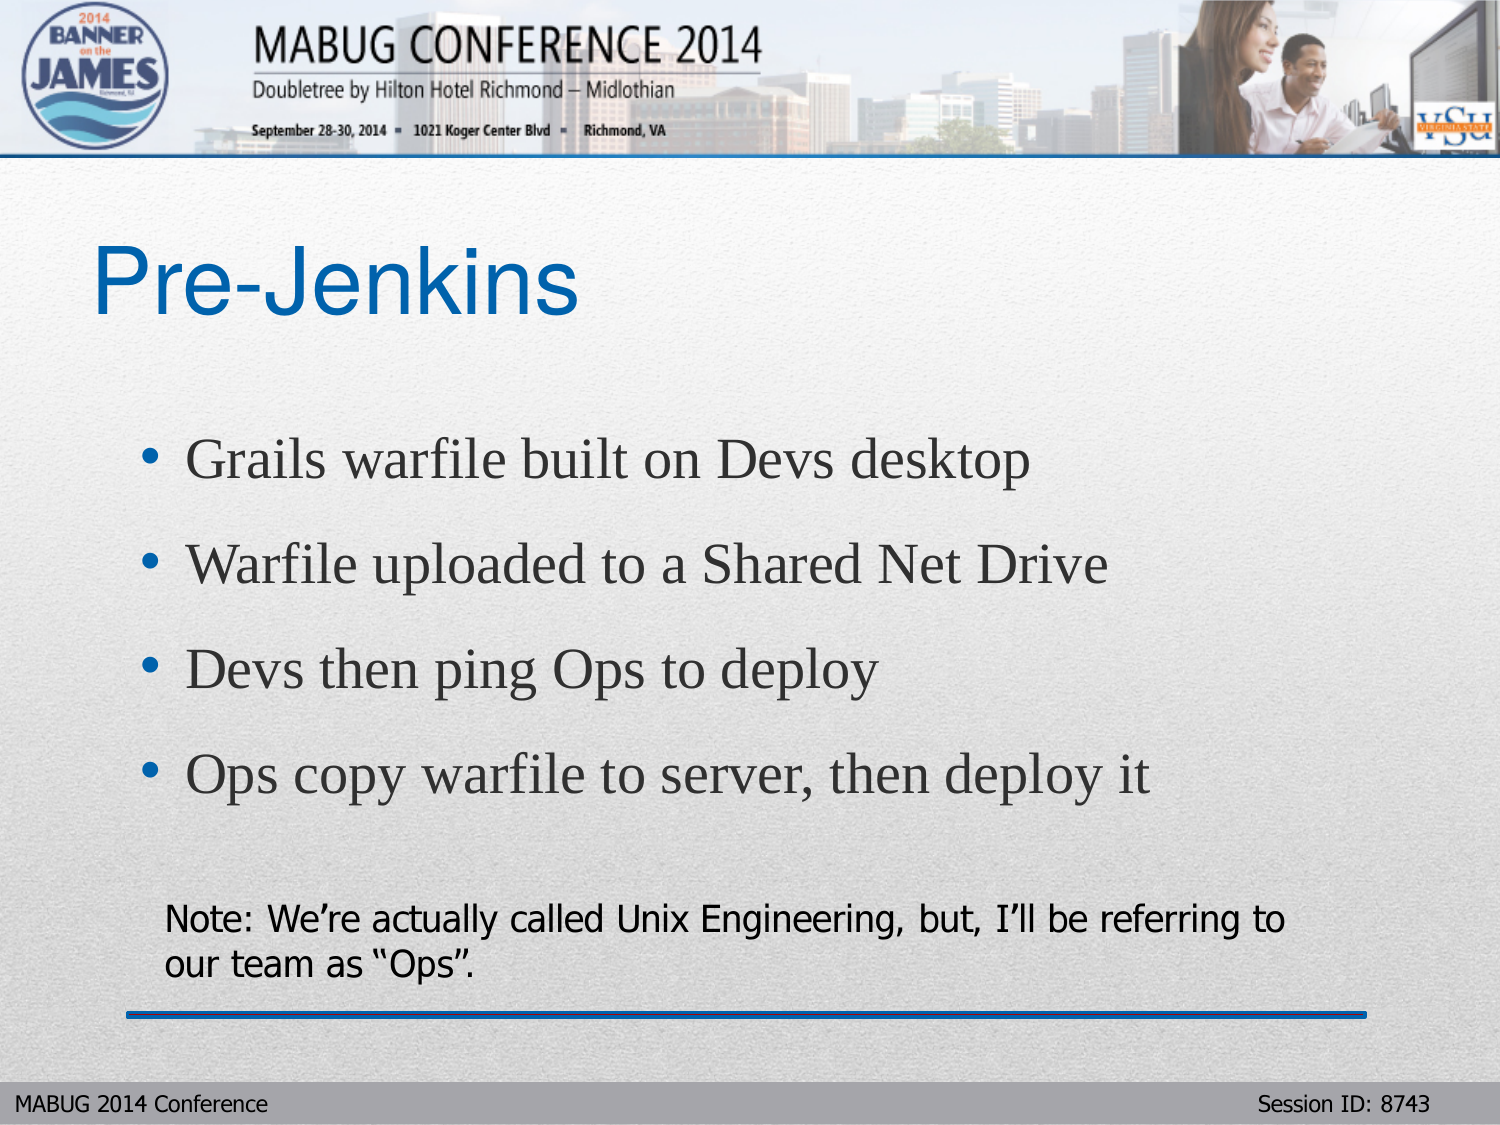

# Pre-Jenkins
Grails warfile built on Devs desktop
Warfile uploaded to a Shared Net Drive
Devs then ping Ops to deploy
Ops copy warfile to server, then deploy it
Note: We’re actually called Unix Engineering, but, I’ll be referring to our team as “Ops”.